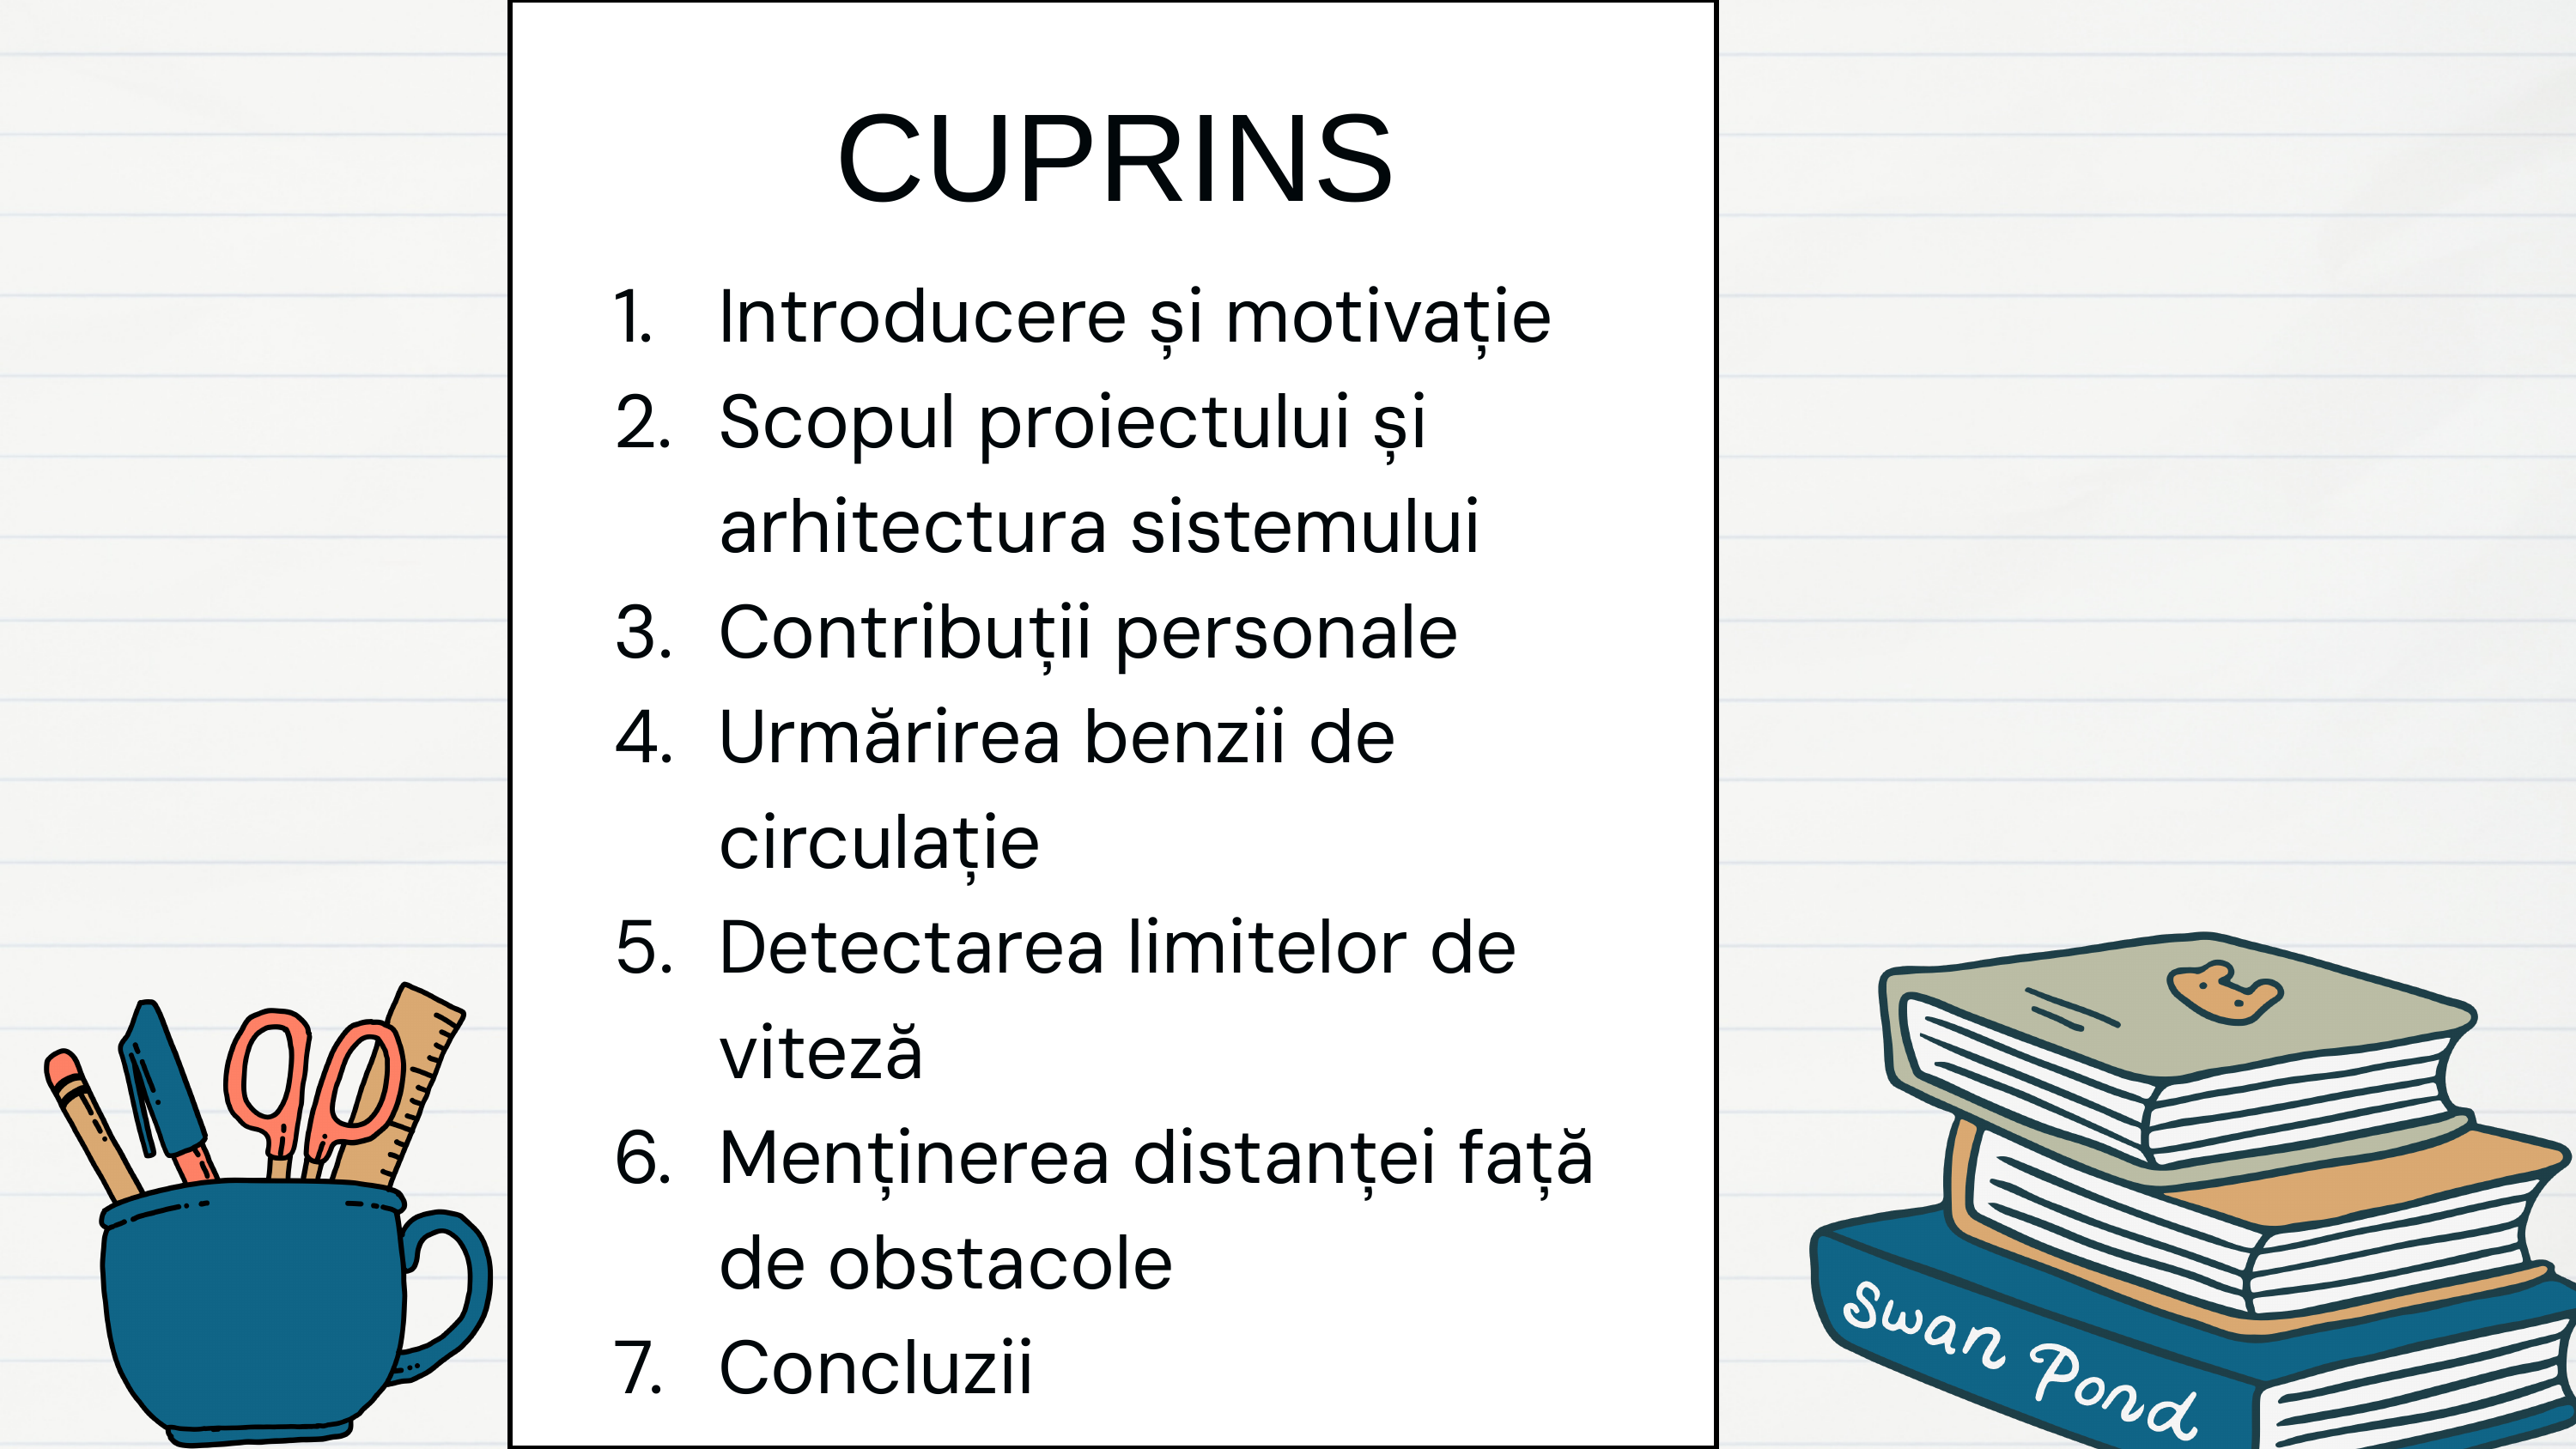

CUPRINS
Introducere și motivație
Scopul proiectului și arhitectura sistemului
Contribuții personale
Urmărirea benzii de circulație
Detectarea limitelor de viteză
Menținerea distanței față de obstacole
Concluzii